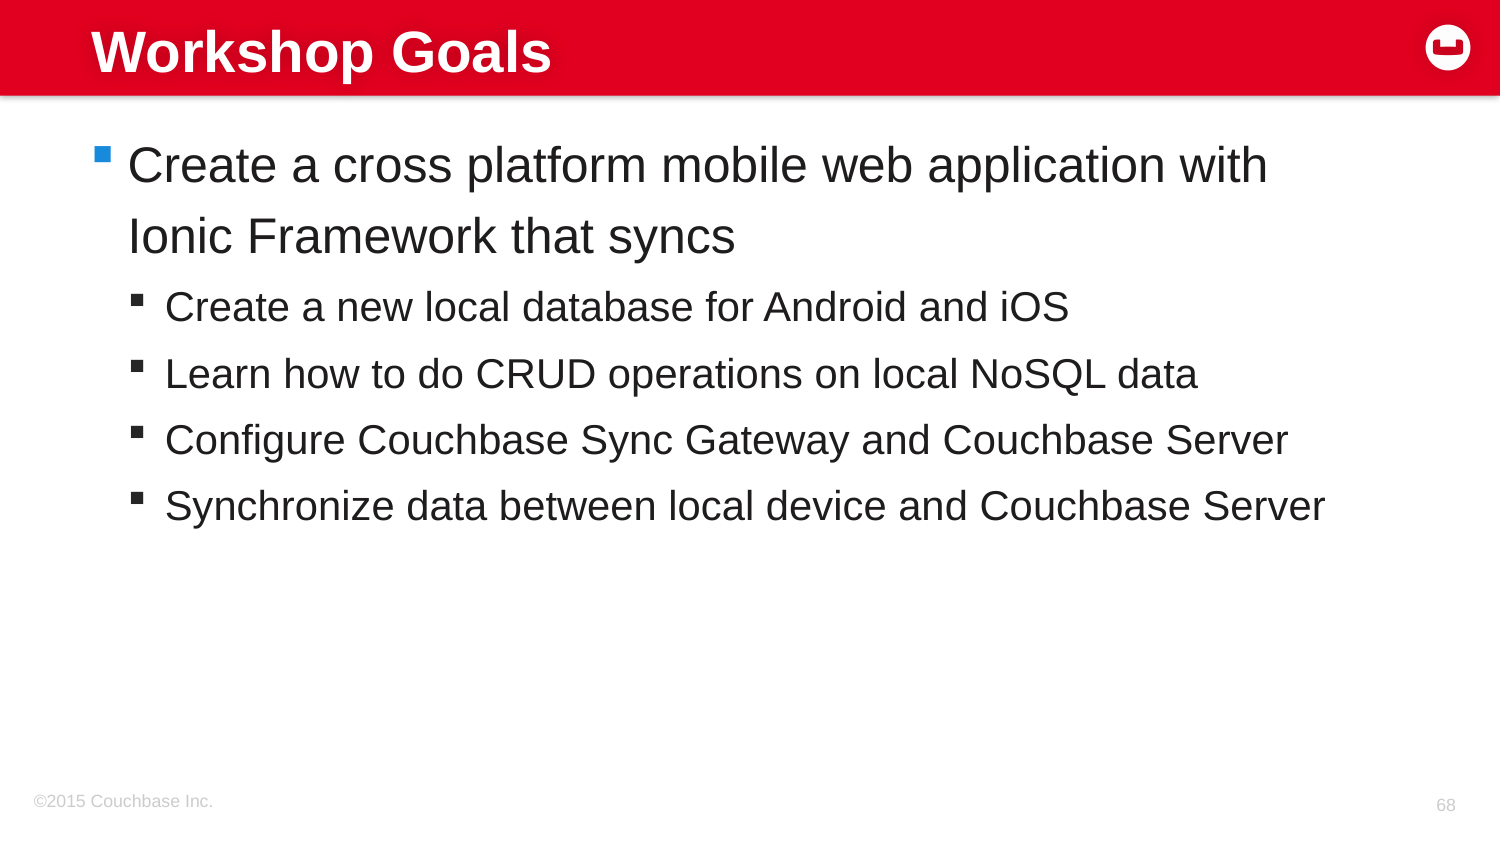

# Workshop Goals
Create a cross platform mobile web application with Ionic Framework that syncs
Create a new local database for Android and iOS
Learn how to do CRUD operations on local NoSQL data
Configure Couchbase Sync Gateway and Couchbase Server
Synchronize data between local device and Couchbase Server